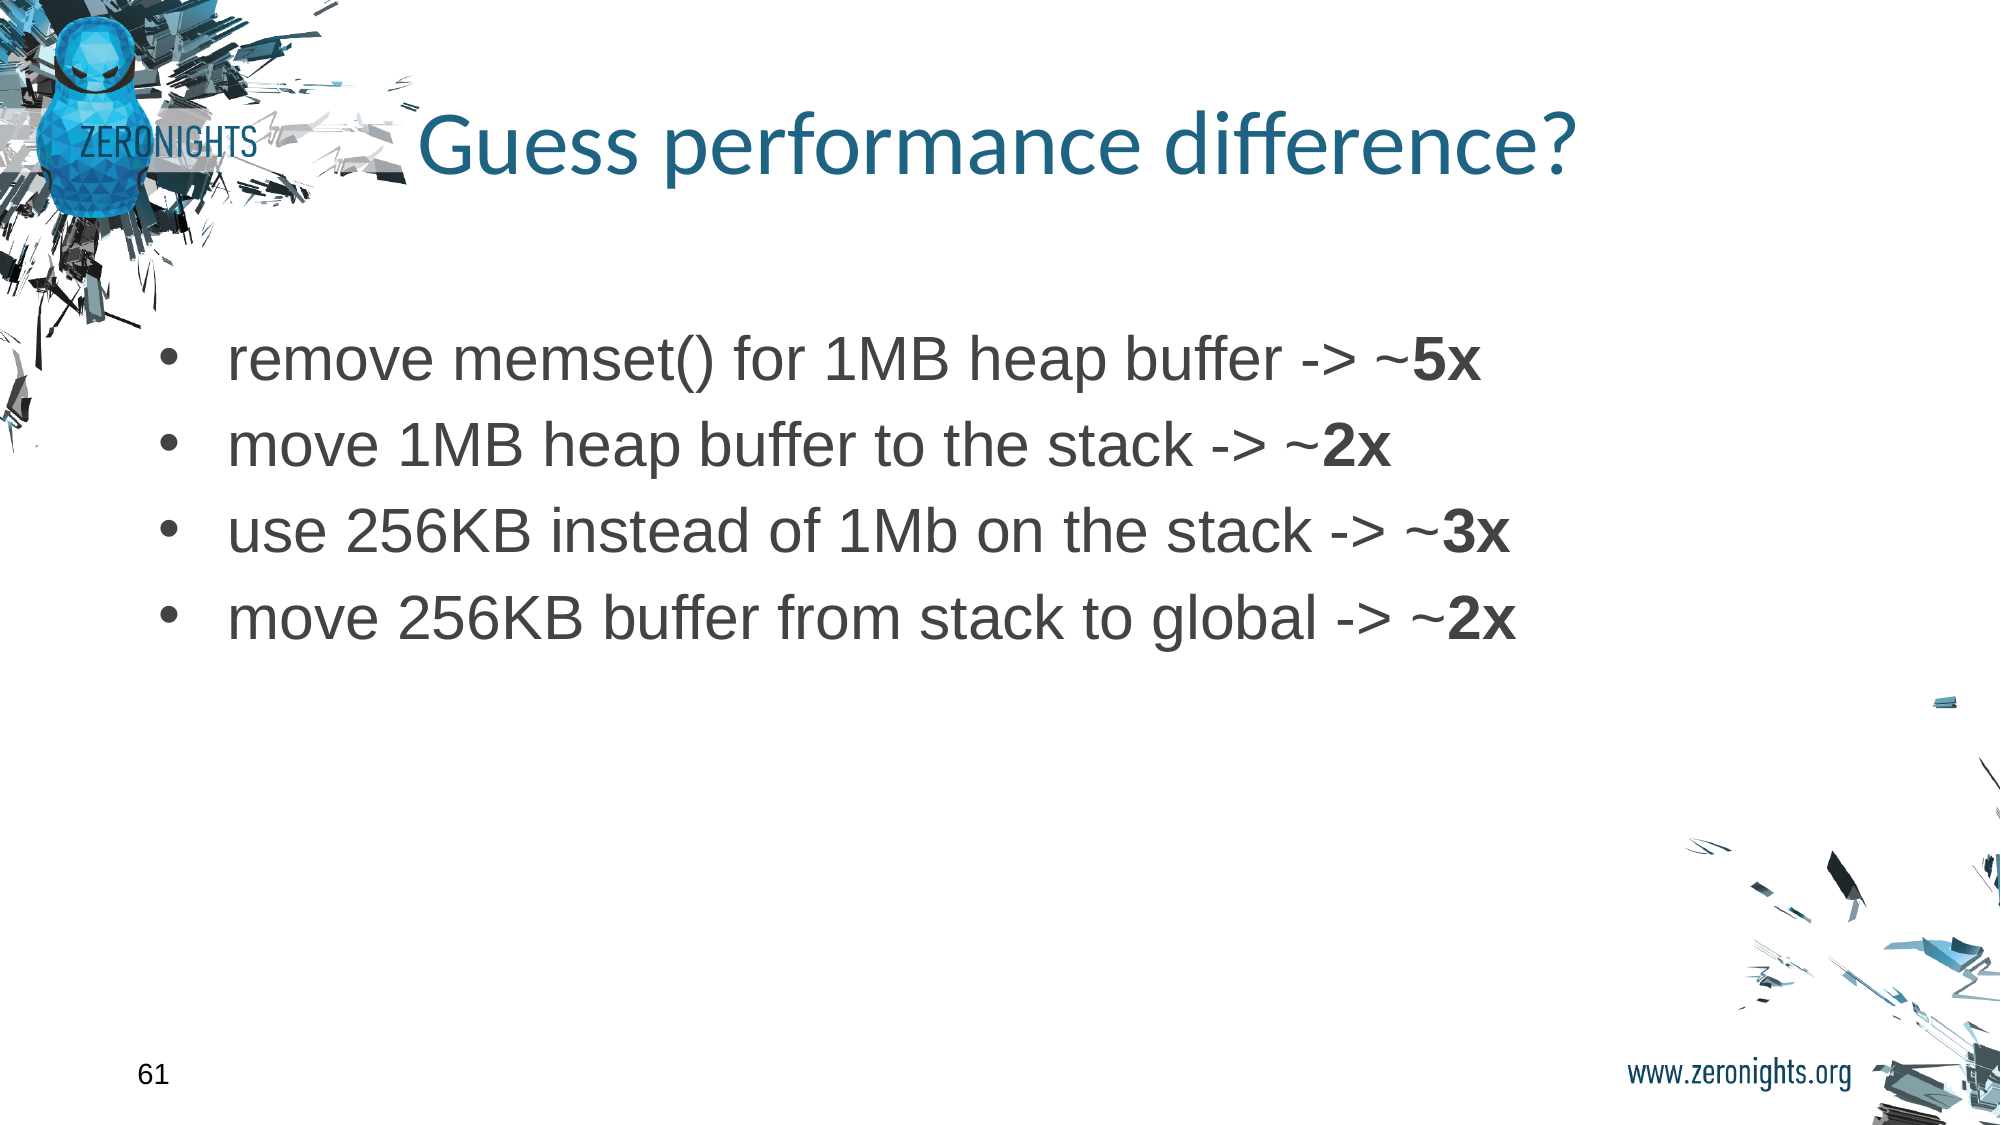

# Guess performance difference?
remove memset() for 1MB heap buffer -> ~5x
move 1MB heap buffer to the stack -> ~2x
use 256KB instead of 1Mb on the stack -> ~3x
move 256KB buffer from stack to global -> ~2x

61